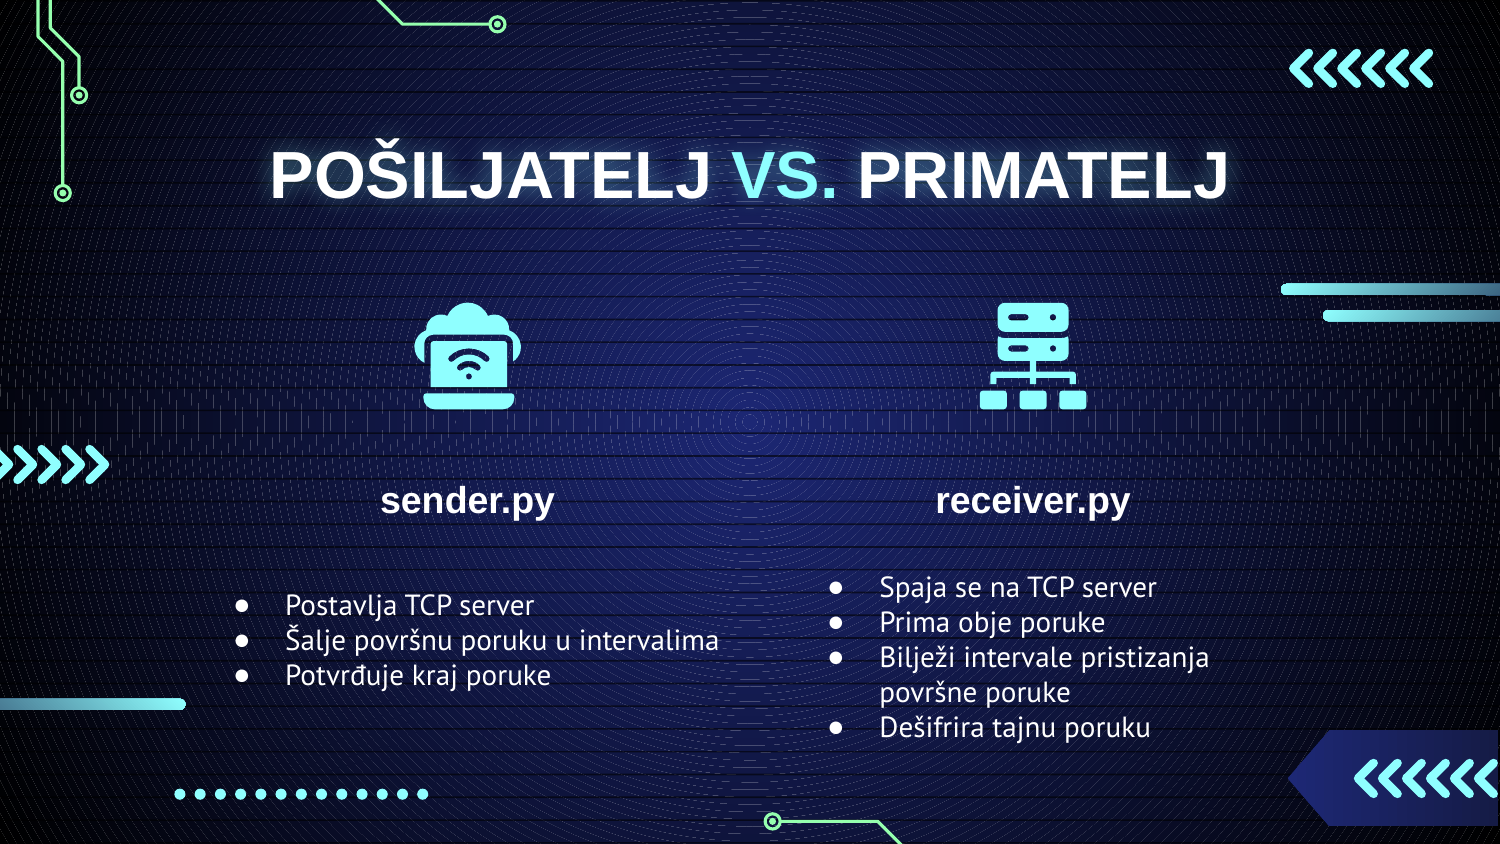

# POŠILJATELJ VS. PRIMATELJ

sender.py
receiver.py
Postavlja TCP server
Šalje površnu poruku u intervalima
Potvrđuje kraj poruke
Spaja se na TCP server
Prima obje poruke
Bilježi intervale pristizanja površne poruke
Dešifrira tajnu poruku